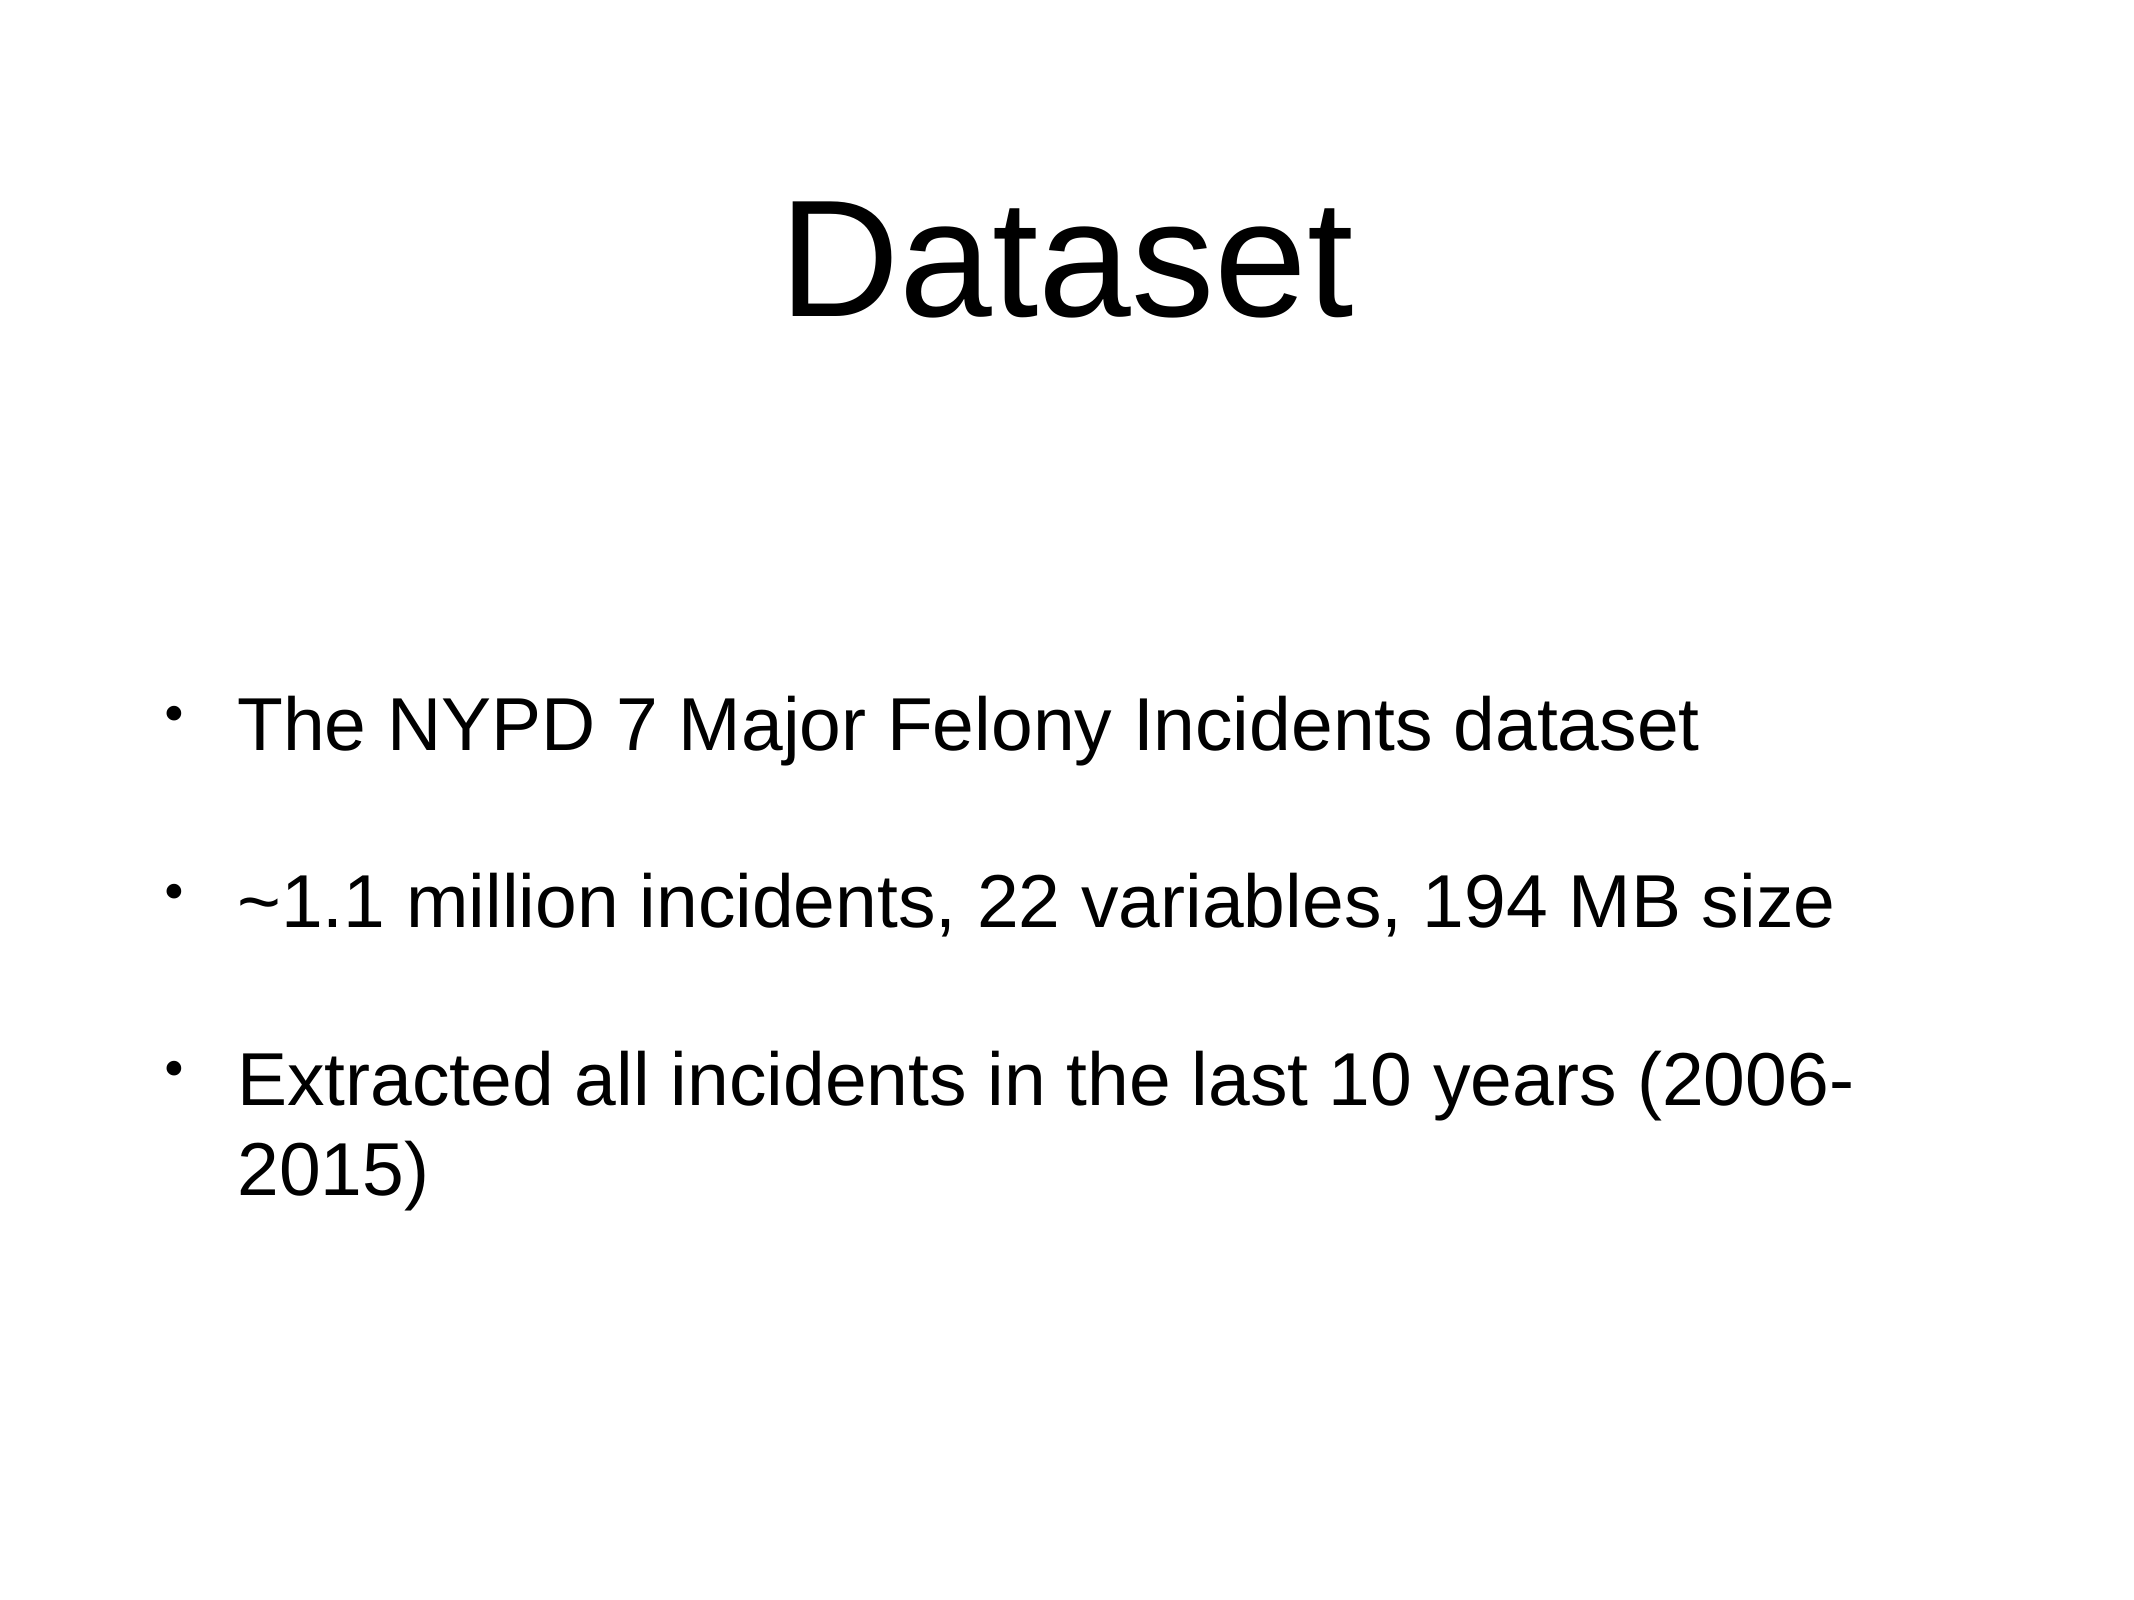

# Dataset
The NYPD 7 Major Felony Incidents dataset
~1.1 million incidents, 22 variables, 194 MB size
Extracted all incidents in the last 10 years (2006-2015)